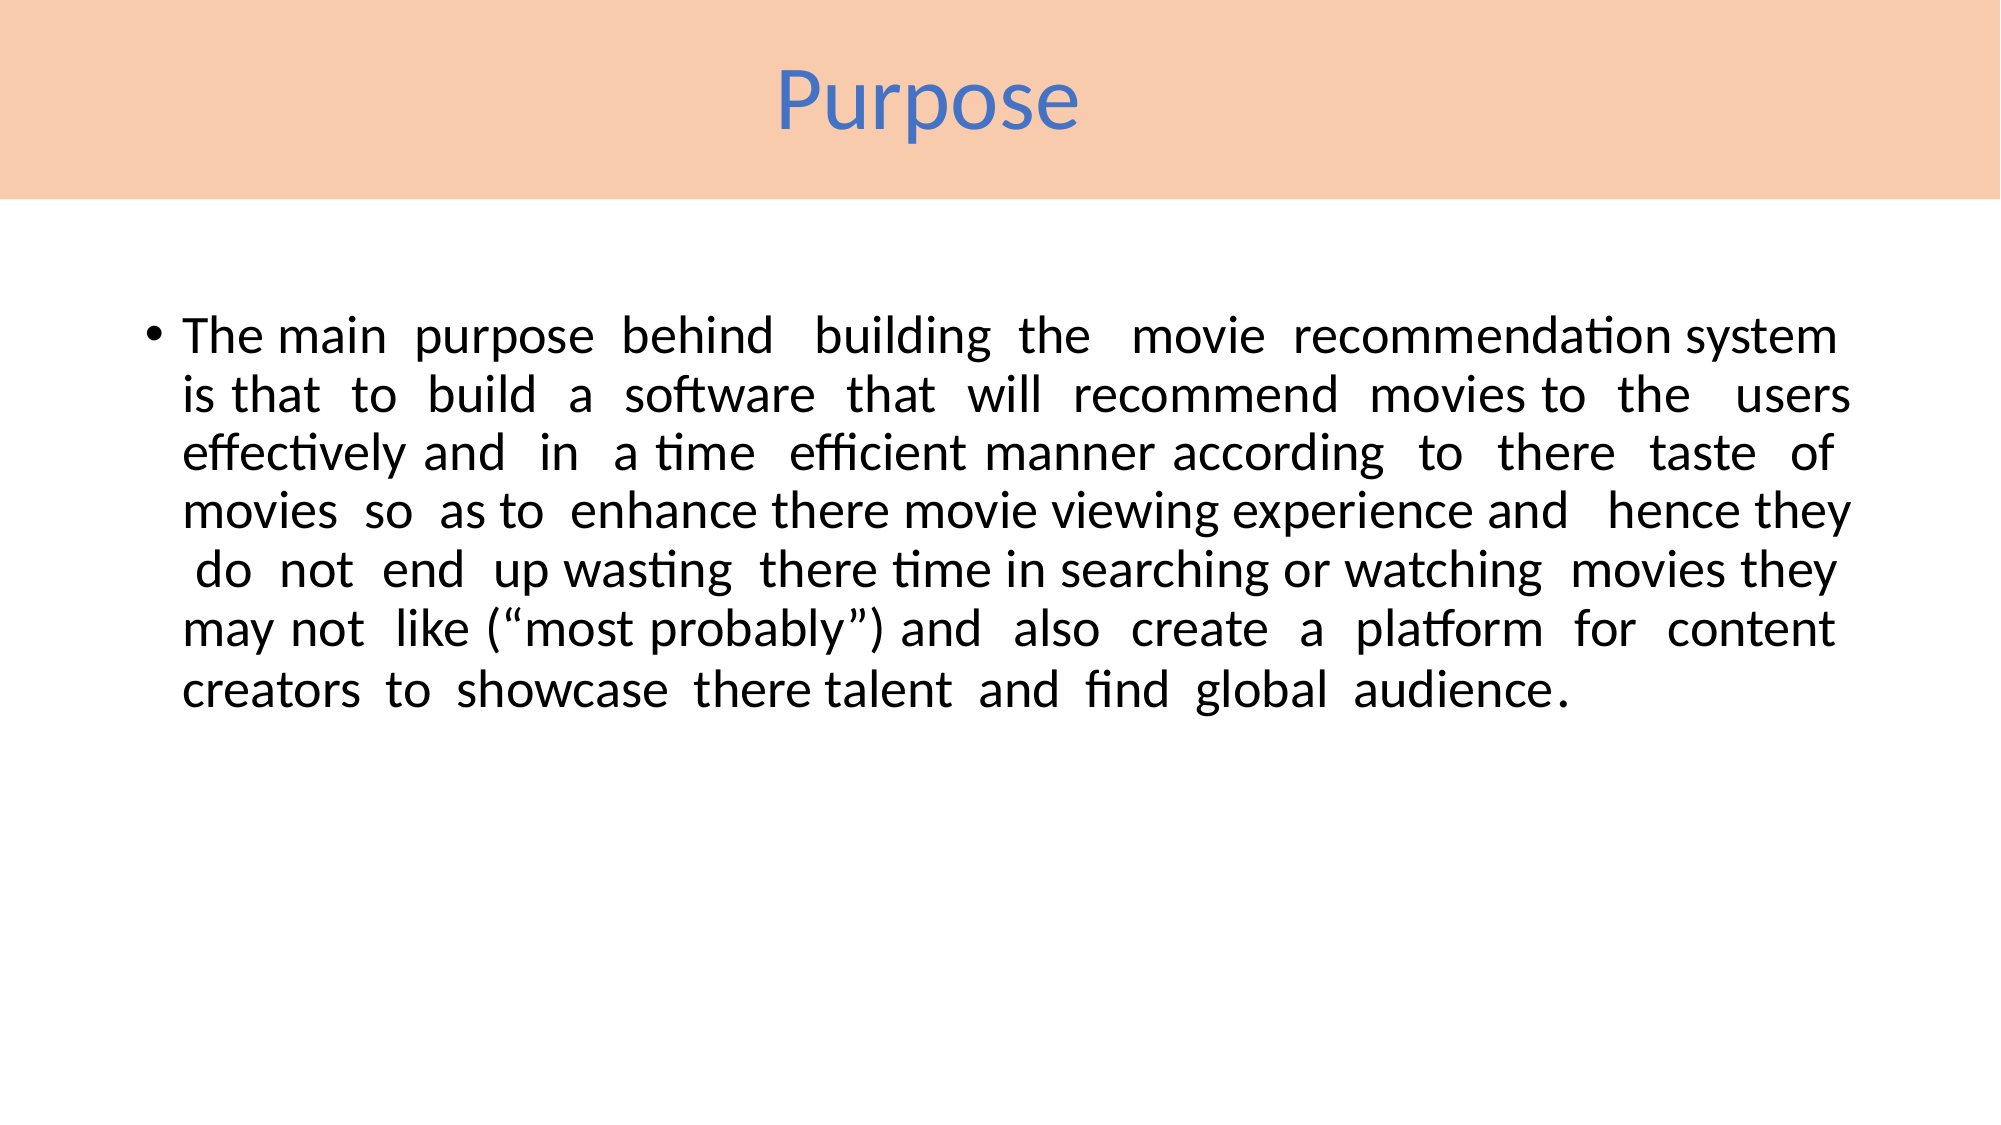

# Purpose
The main  purpose  behind   building  the   movie  recommendation system  is that  to  build  a  software  that  will  recommend  movies to  the   users effectively and  in  a time  efficient manner according  to  there  taste  of  movies  so  as to  enhance there movie viewing experience and   hence they  do  not  end  up wasting  there time in searching or watching  movies they  may not  like (“most probably”) and  also  create  a  platform  for  content  creators  to  showcase  there talent  and  find  global  audience.